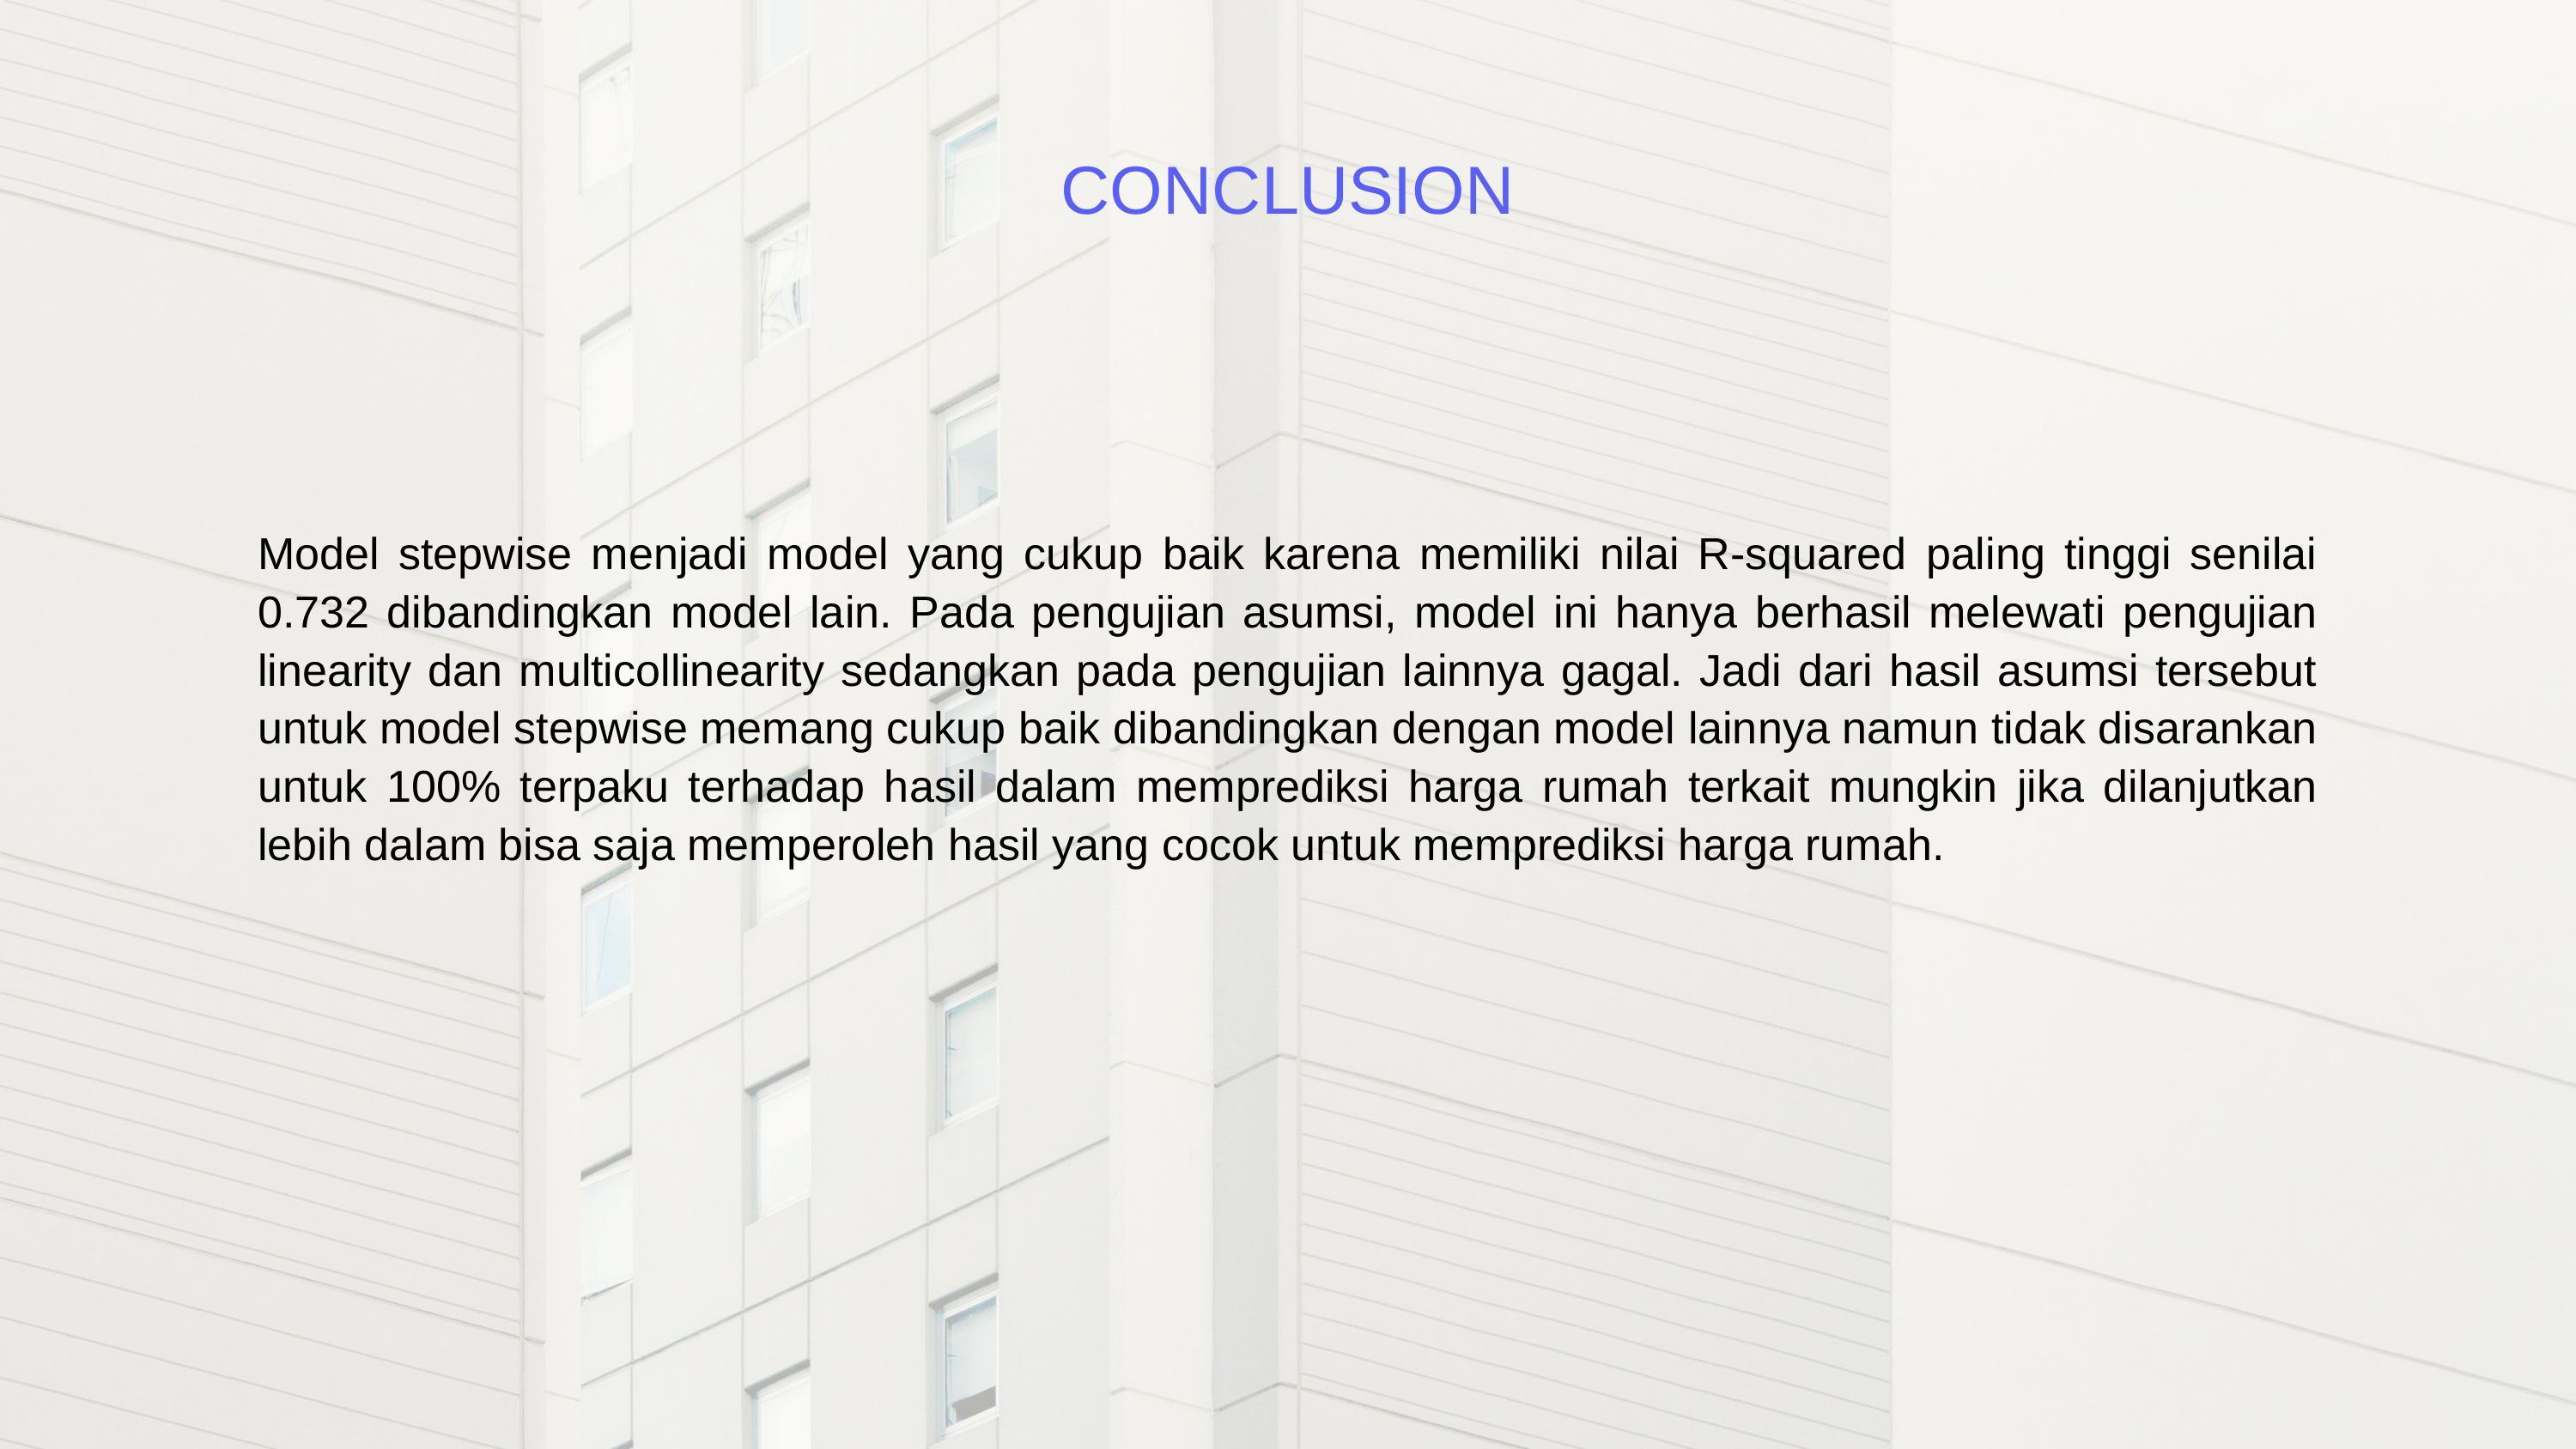

CONCLUSION
Model stepwise menjadi model yang cukup baik karena memiliki nilai R-squared paling tinggi senilai 0.732 dibandingkan model lain. Pada pengujian asumsi, model ini hanya berhasil melewati pengujian linearity dan multicollinearity sedangkan pada pengujian lainnya gagal. Jadi dari hasil asumsi tersebut untuk model stepwise memang cukup baik dibandingkan dengan model lainnya namun tidak disarankan untuk 100% terpaku terhadap hasil dalam memprediksi harga rumah terkait mungkin jika dilanjutkan lebih dalam bisa saja memperoleh hasil yang cocok untuk memprediksi harga rumah.